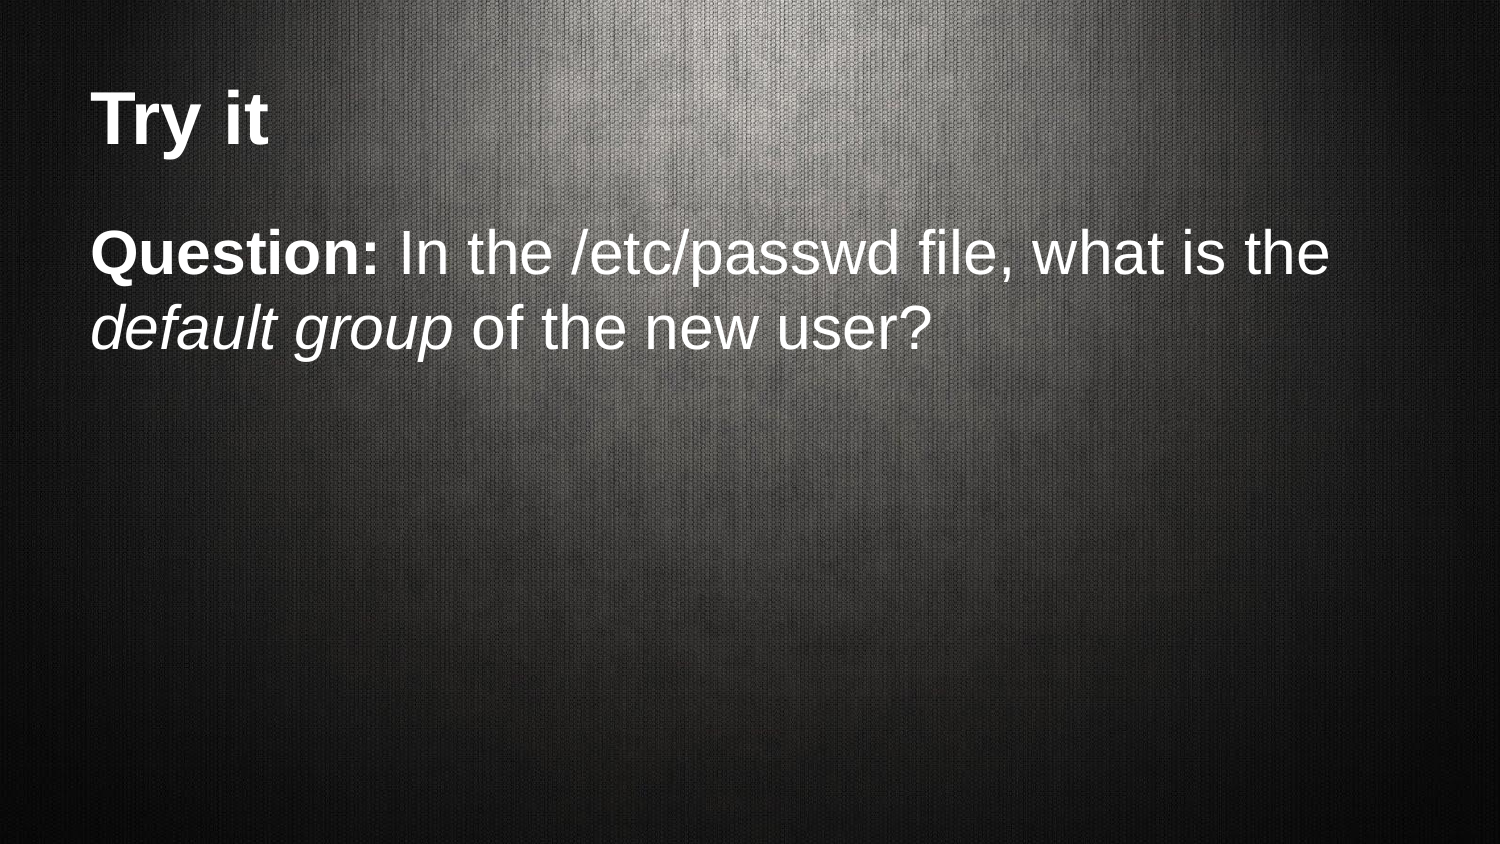

# Try it
Question: In the /etc/passwd file, what is the default group of the new user?